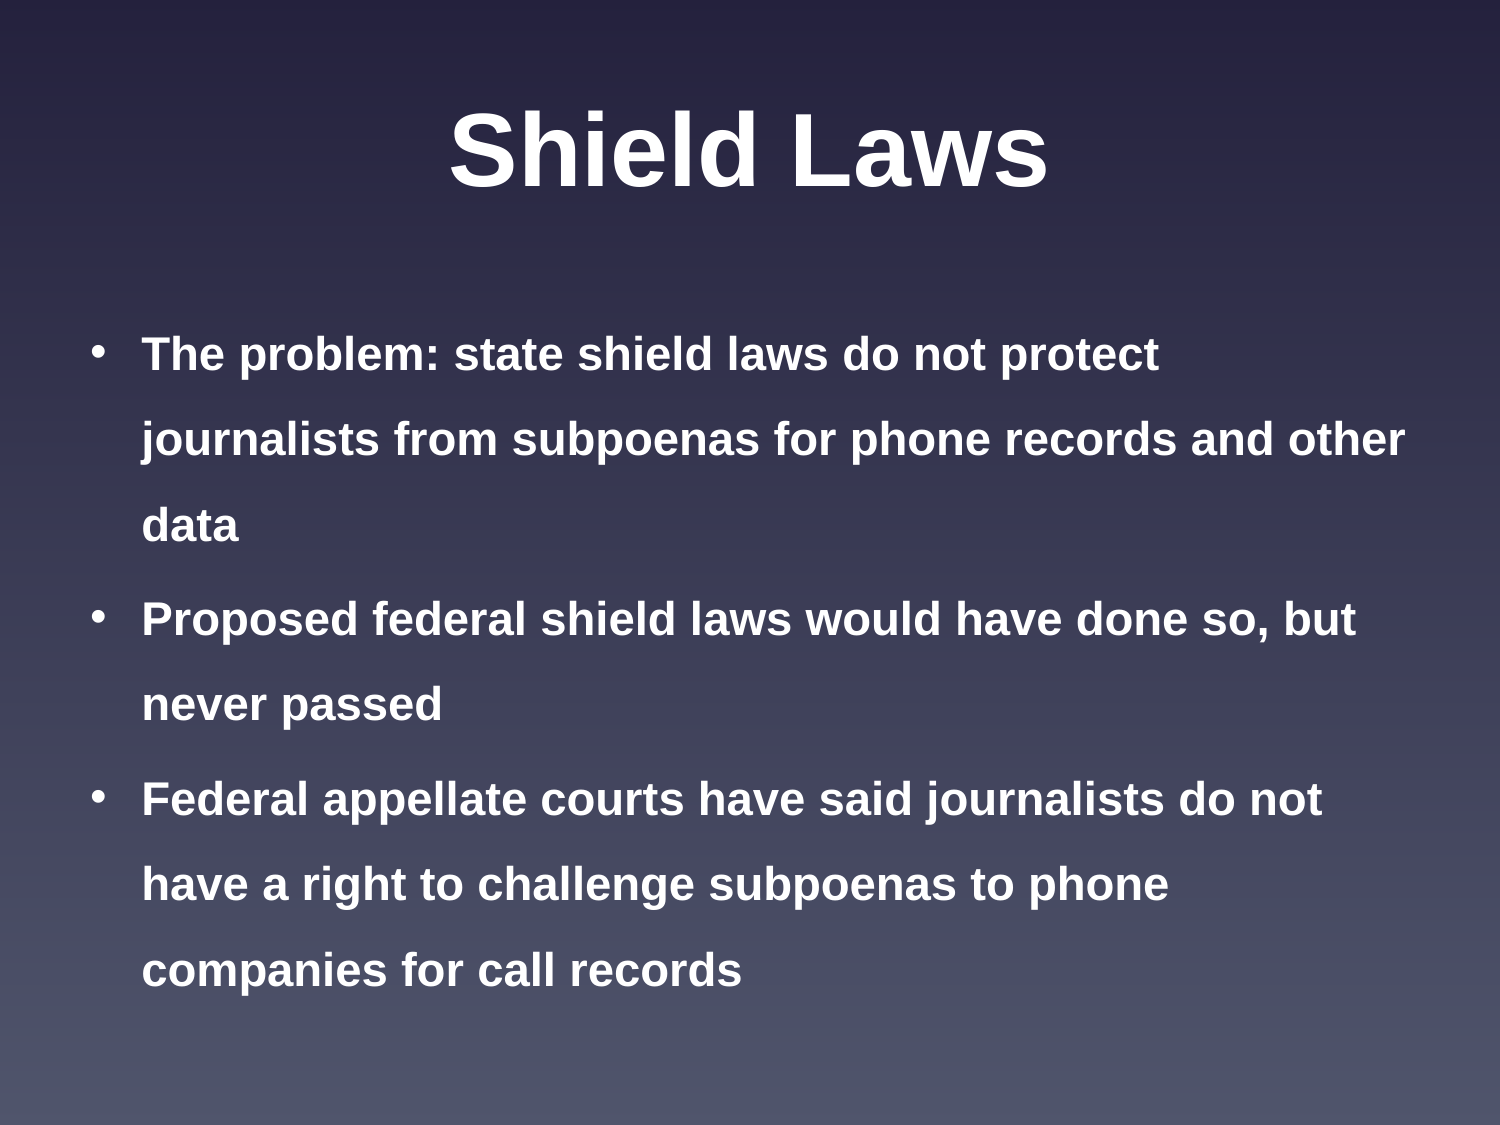

# Shield Laws
The problem: state shield laws do not protect journalists from subpoenas for phone records and other data
Proposed federal shield laws would have done so, but never passed
Federal appellate courts have said journalists do not have a right to challenge subpoenas to phone companies for call records